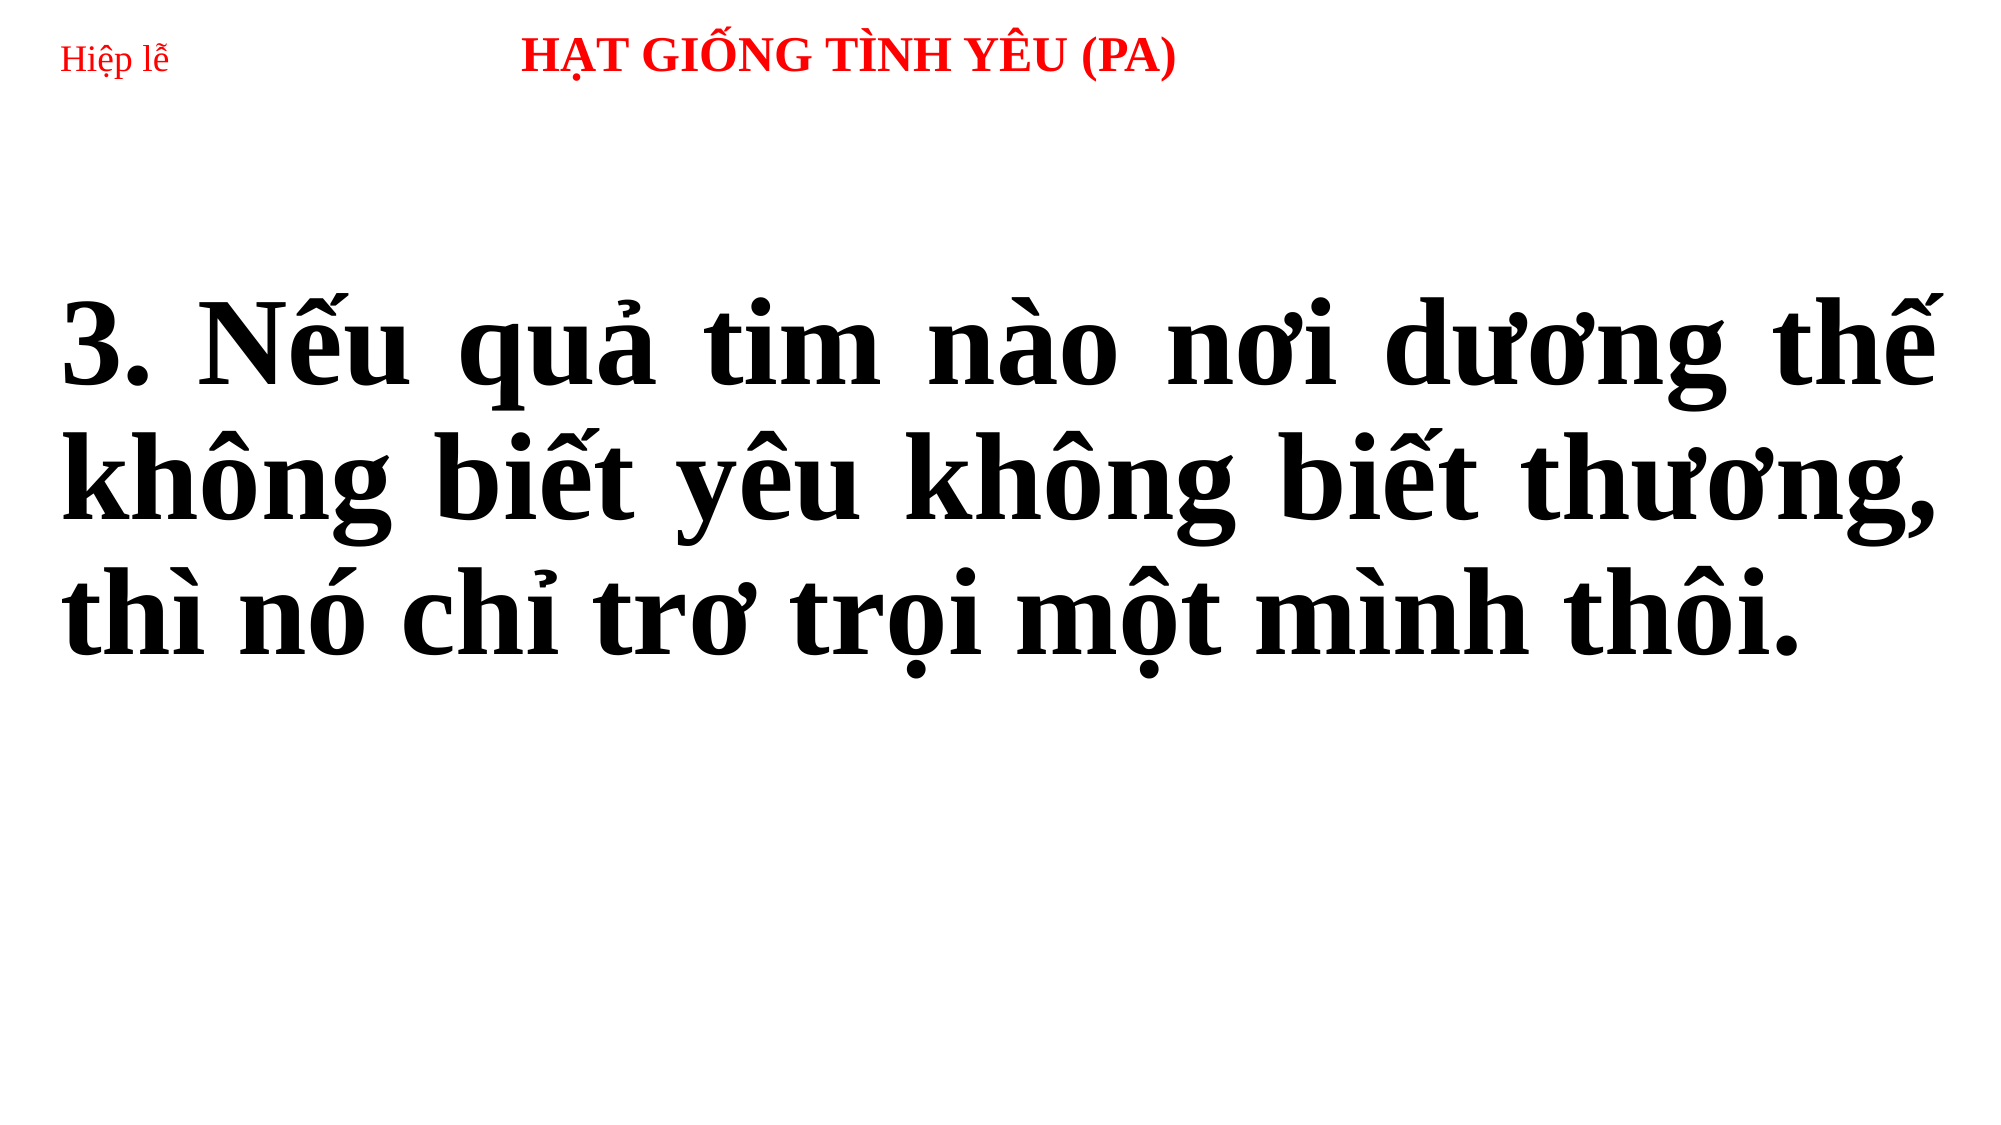

# Hiệp lễ                                     HẠT GIỐNG TÌNH YÊU (PA)
3. Nếu quả tim nào nơi dương thế không biết yêu không biết thương, thì nó chỉ trơ trọi một mình thôi.